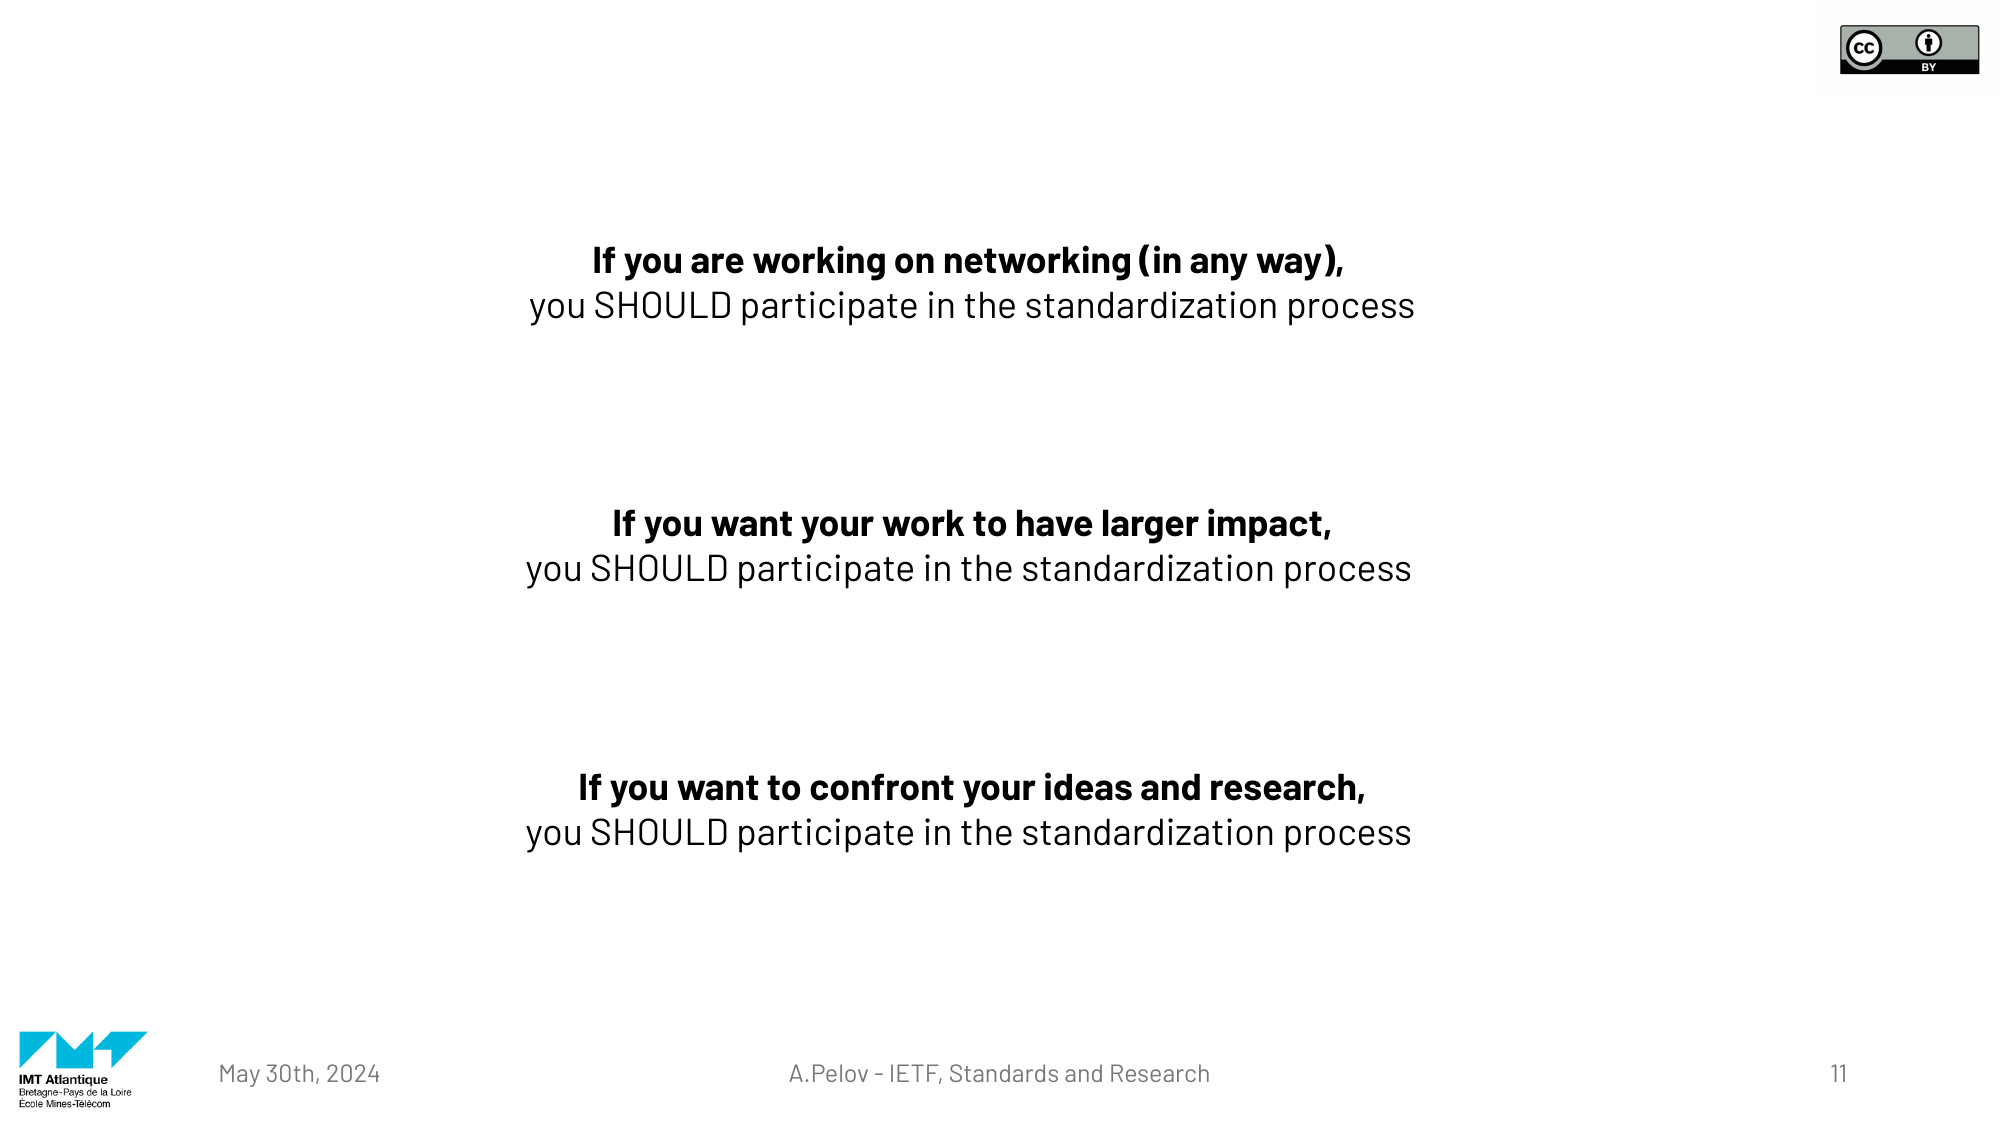

If you are working on networking (in any way),
you SHOULD participate in the standardization process
If you want your work to have larger impact,
you SHOULD participate in the standardization process
If you want to confront your ideas and research,
you SHOULD participate in the standardization process
A.Pelov - IETF, Standards and Research
11
May 30th, 2024